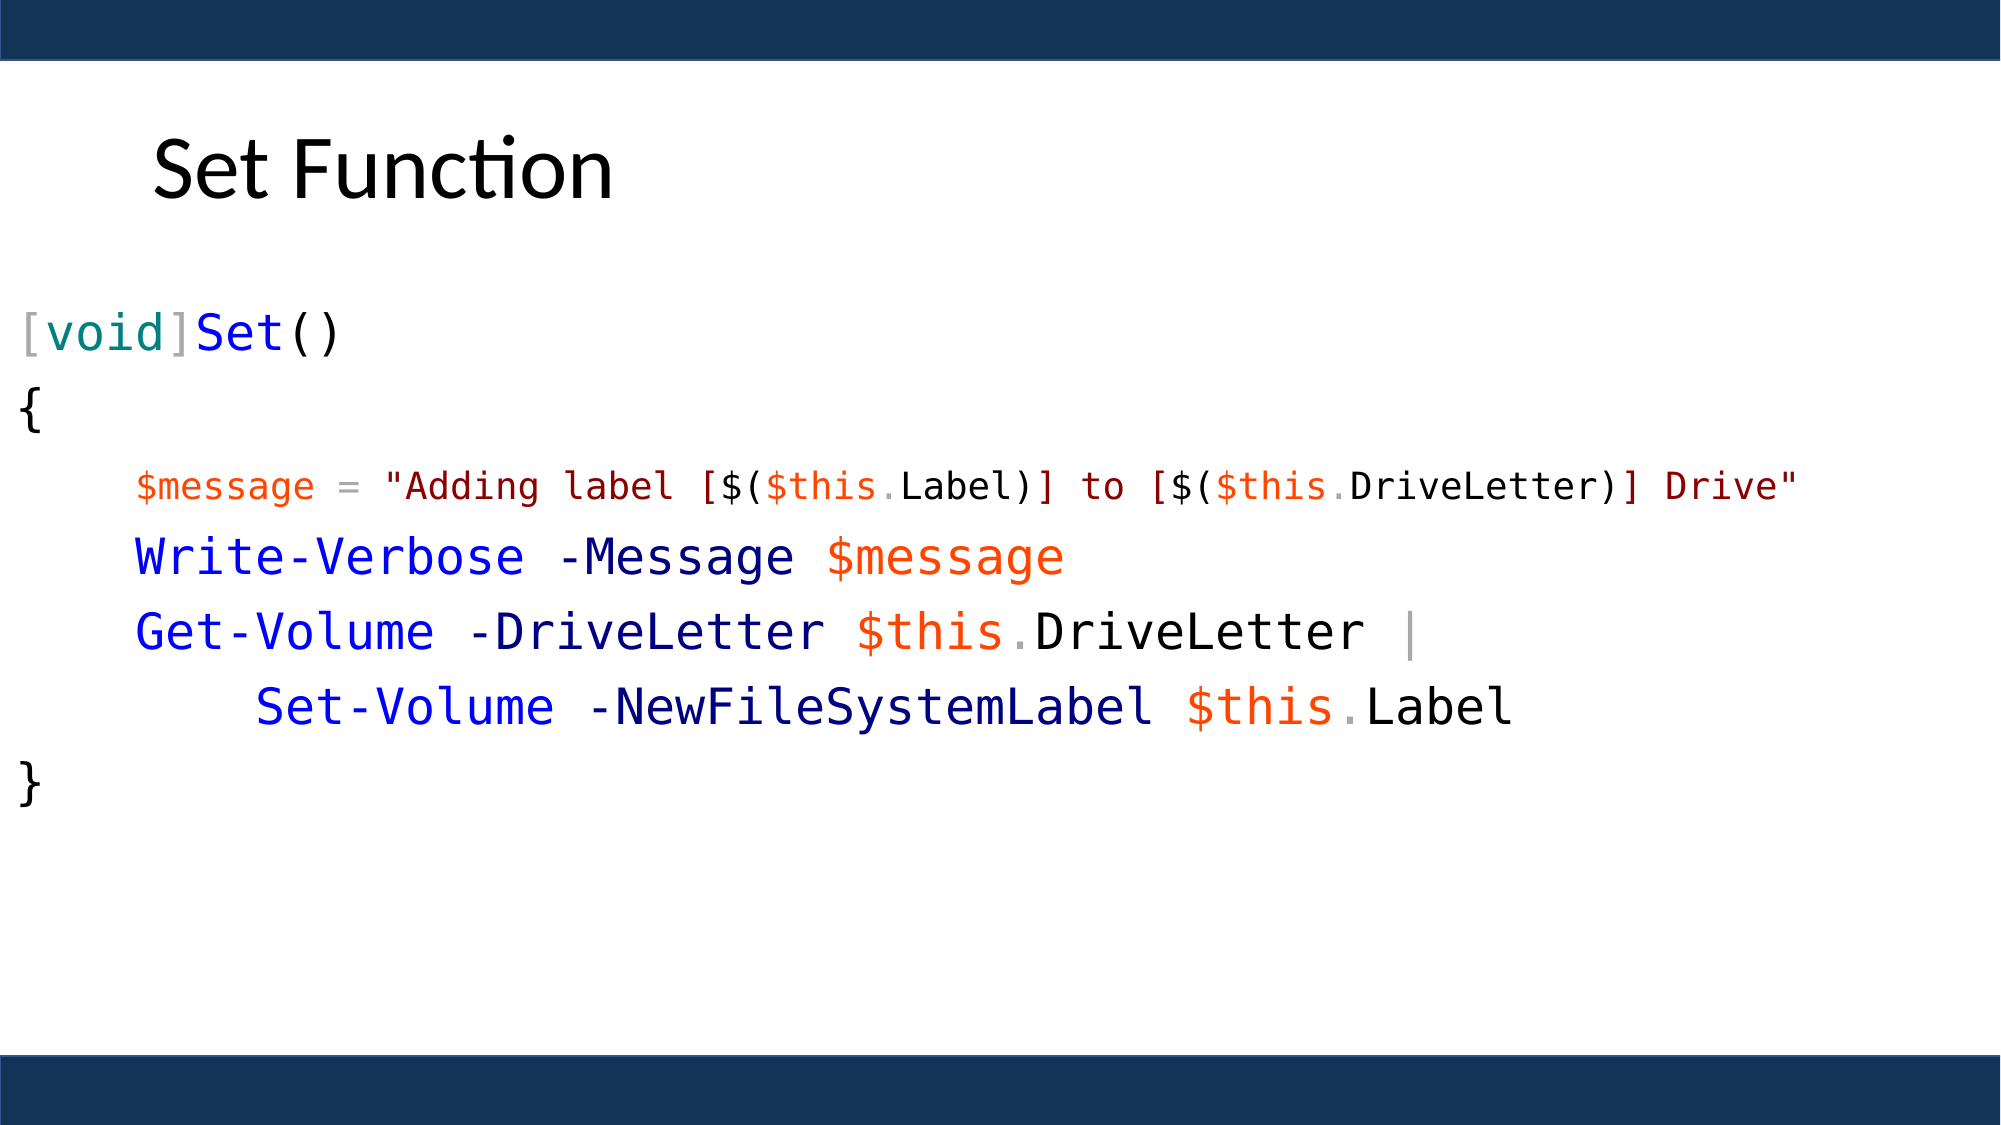

# Set Function
[void]Set()
{
    $message = "Adding label [$($this.Label)] to [$($this.DriveLetter)] Drive"
    Write-Verbose -Message $message
    Get-Volume -DriveLetter $this.DriveLetter |
        Set-Volume -NewFileSystemLabel $this.Label
}